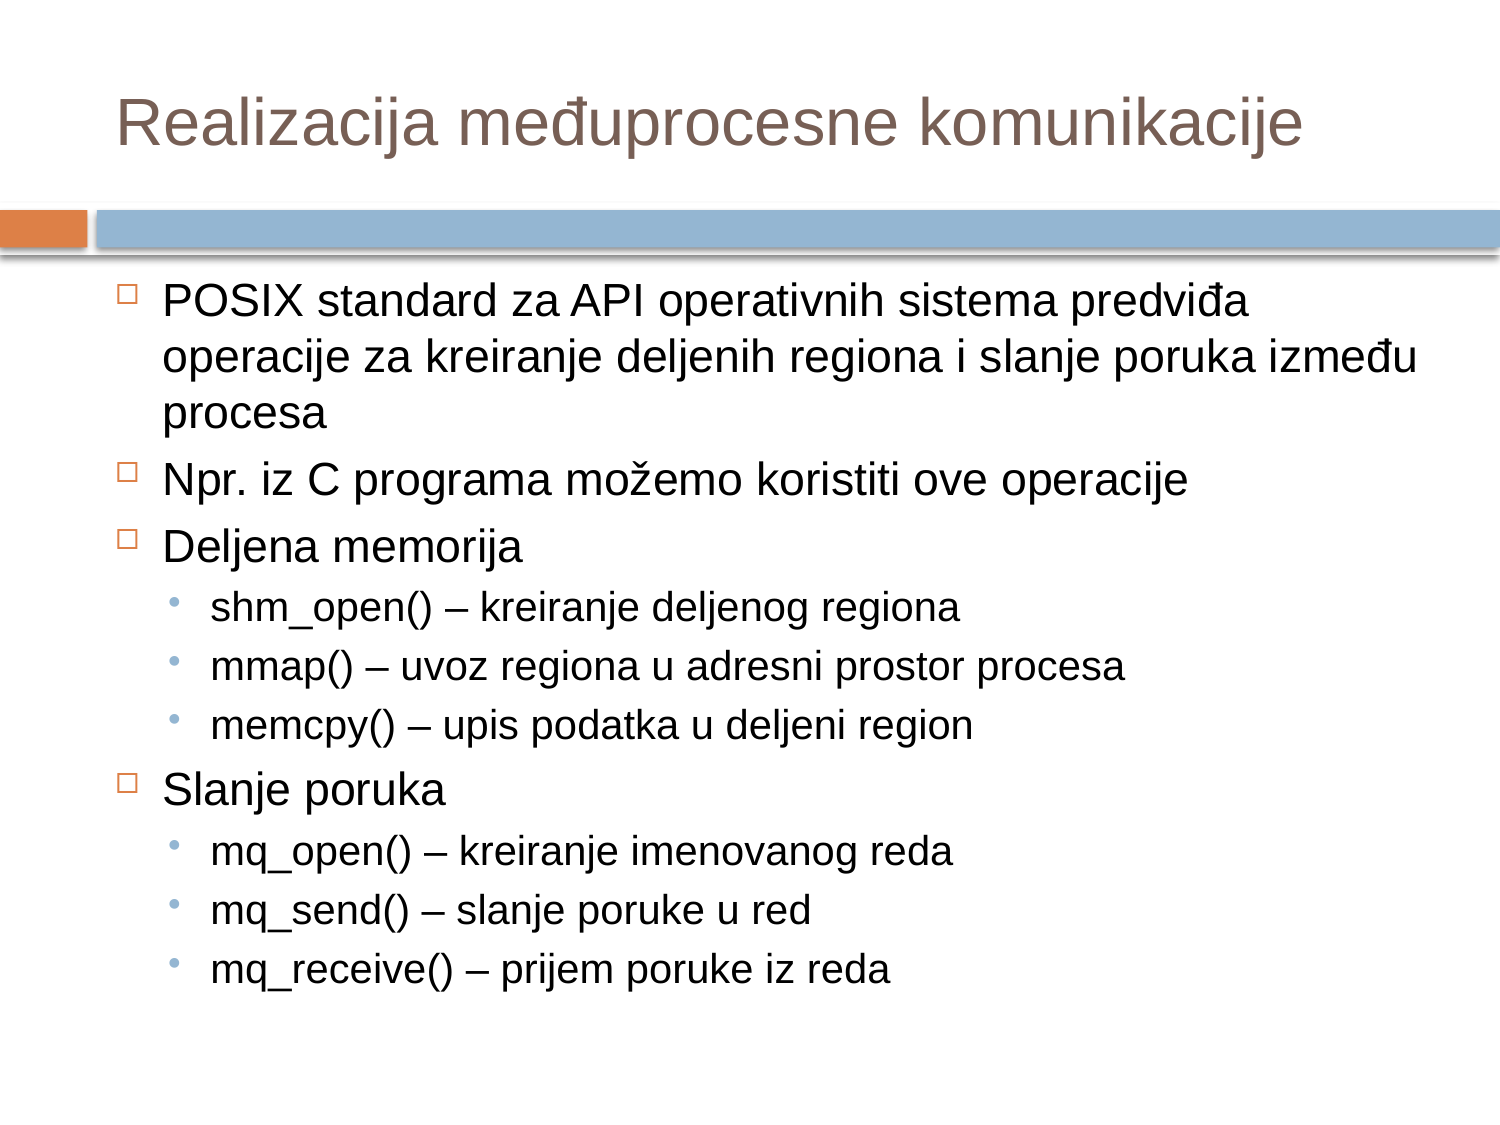

# Realizacija međuprocesne komunikacije
POSIX standard za API operativnih sistema predviđa operacije za kreiranje deljenih regiona i slanje poruka između procesa
Npr. iz C programa možemo koristiti ove operacije
Deljena memorija
shm_open() – kreiranje deljenog regiona
mmap() – uvoz regiona u adresni prostor procesa
memcpy() – upis podatka u deljeni region
Slanje poruka
mq_open() – kreiranje imenovanog reda
mq_send() – slanje poruke u red
mq_receive() – prijem poruke iz reda